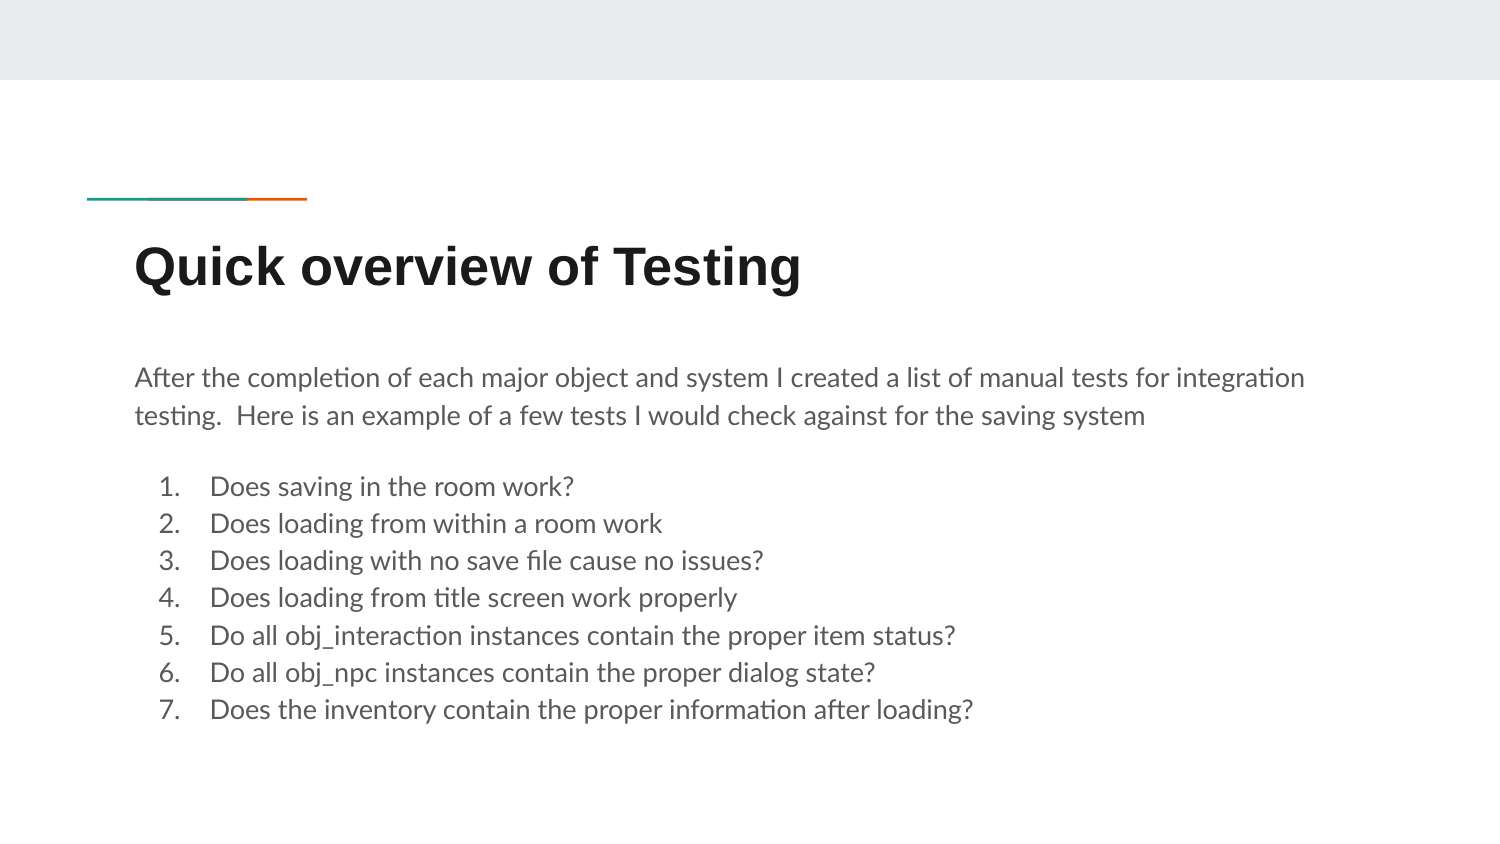

# Quick overview of Testing
After the completion of each major object and system I created a list of manual tests for integration testing.  Here is an example of a few tests I would check against for the saving system
Does saving in the room work?
Does loading from within a room work
Does loading with no save file cause no issues?
Does loading from title screen work properly
Do all obj_interaction instances contain the proper item status?
Do all obj_npc instances contain the proper dialog state?
Does the inventory contain the proper information after loading?